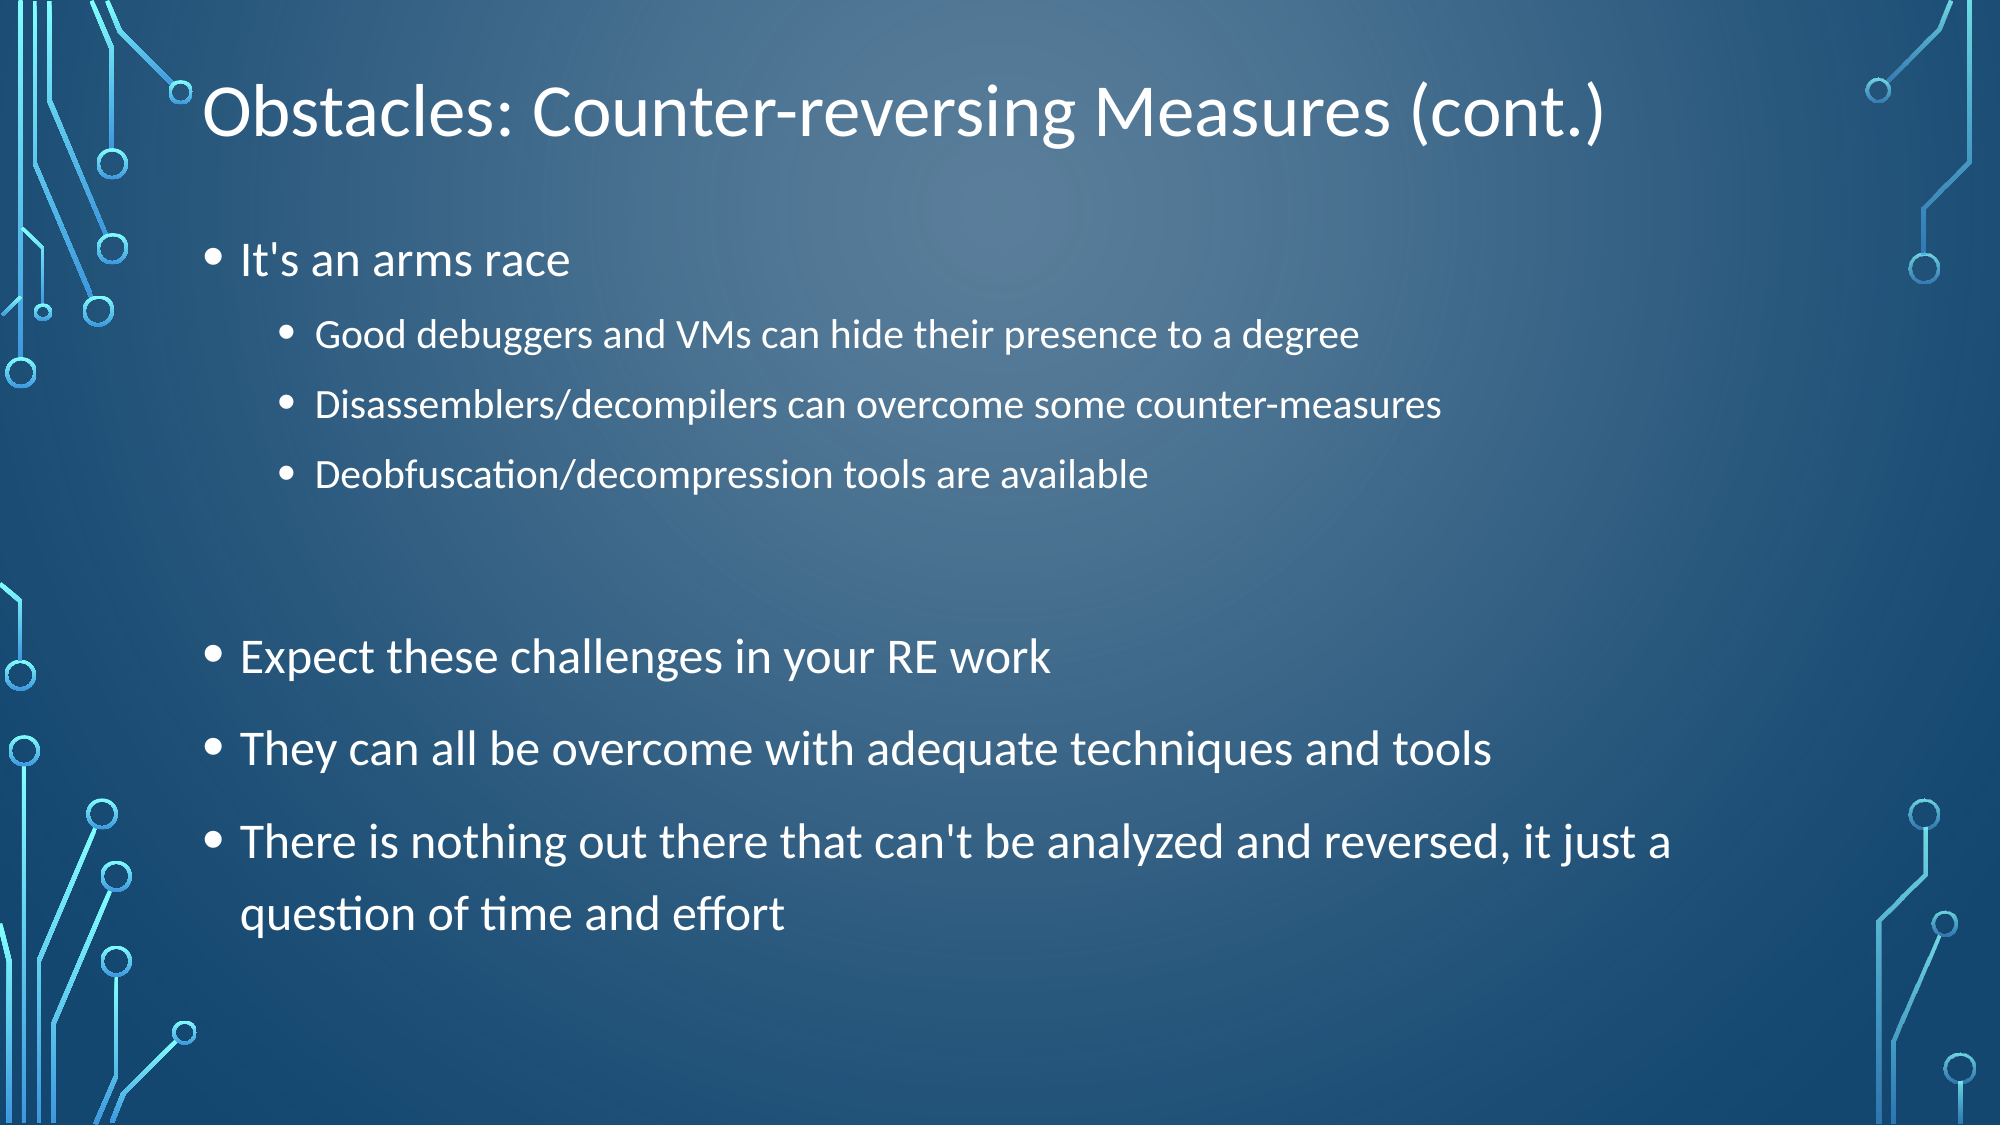

# Obstacles: Counter-reversing Measures (cont.)
It's an arms race
Good debuggers and VMs can hide their presence to a degree
Disassemblers/decompilers can overcome some counter-measures
Deobfuscation/decompression tools are available

Expect these challenges in your RE work
They can all be overcome with adequate techniques and tools
There is nothing out there that can't be analyzed and reversed, it just a question of time and effort